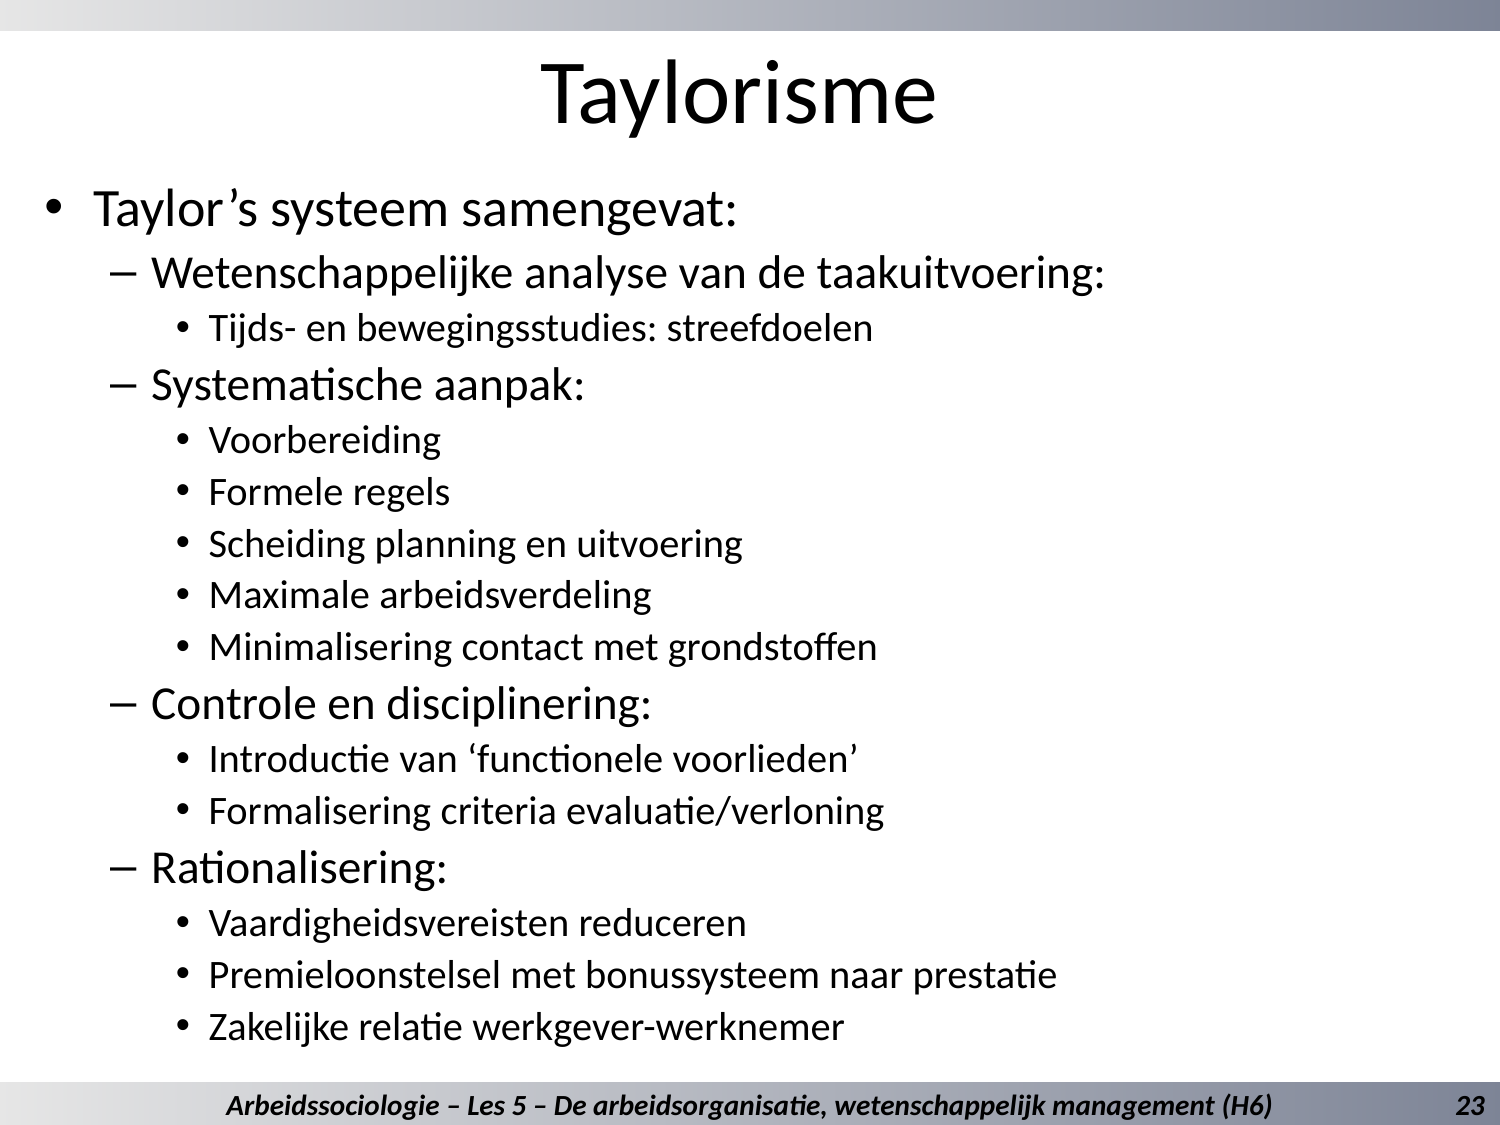

# Taylorisme

Taylor’s systeem samengevat:
Wetenschappelijke analyse van de taakuitvoering:
Tijds- en bewegingsstudies: streefdoelen
Systematische aanpak:
Voorbereiding
Formele regels
Scheiding planning en uitvoering
Maximale arbeidsverdeling
Minimalisering contact met grondstoffen
Controle en disciplinering:
Introductie van ‘functionele voorlieden’
Formalisering criteria evaluatie/verloning
Rationalisering:
Vaardigheidsvereisten reduceren
Premieloonstelsel met bonussysteem naar prestatie
Zakelijke relatie werkgever-werknemer
Arbeidssociologie – Les 5 – De arbeidsorganisatie, wetenschappelijk management (H6)
23